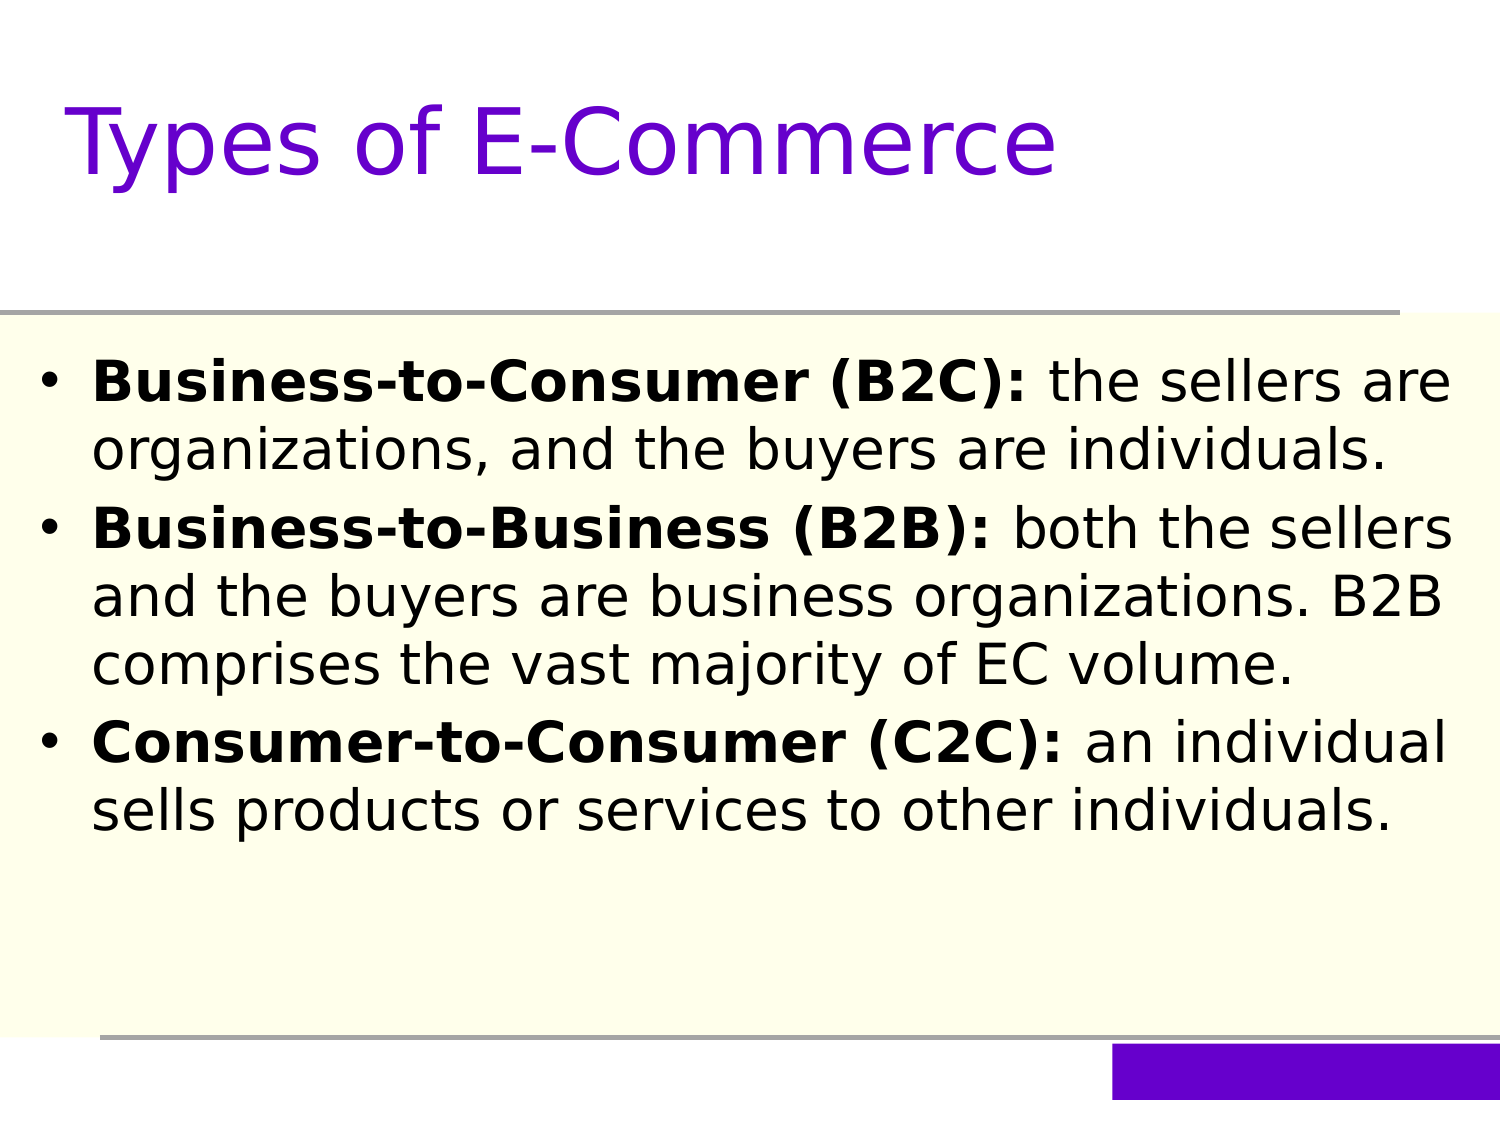

Types of E-Commerce
Business-to-Consumer (B2C): the sellers are organizations, and the buyers are individuals.
Business-to-Business (B2B): both the sellers and the buyers are business organizations. B2B comprises the vast majority of EC volume.
Consumer-to-Consumer (C2C): an individual sells products or services to other individuals.